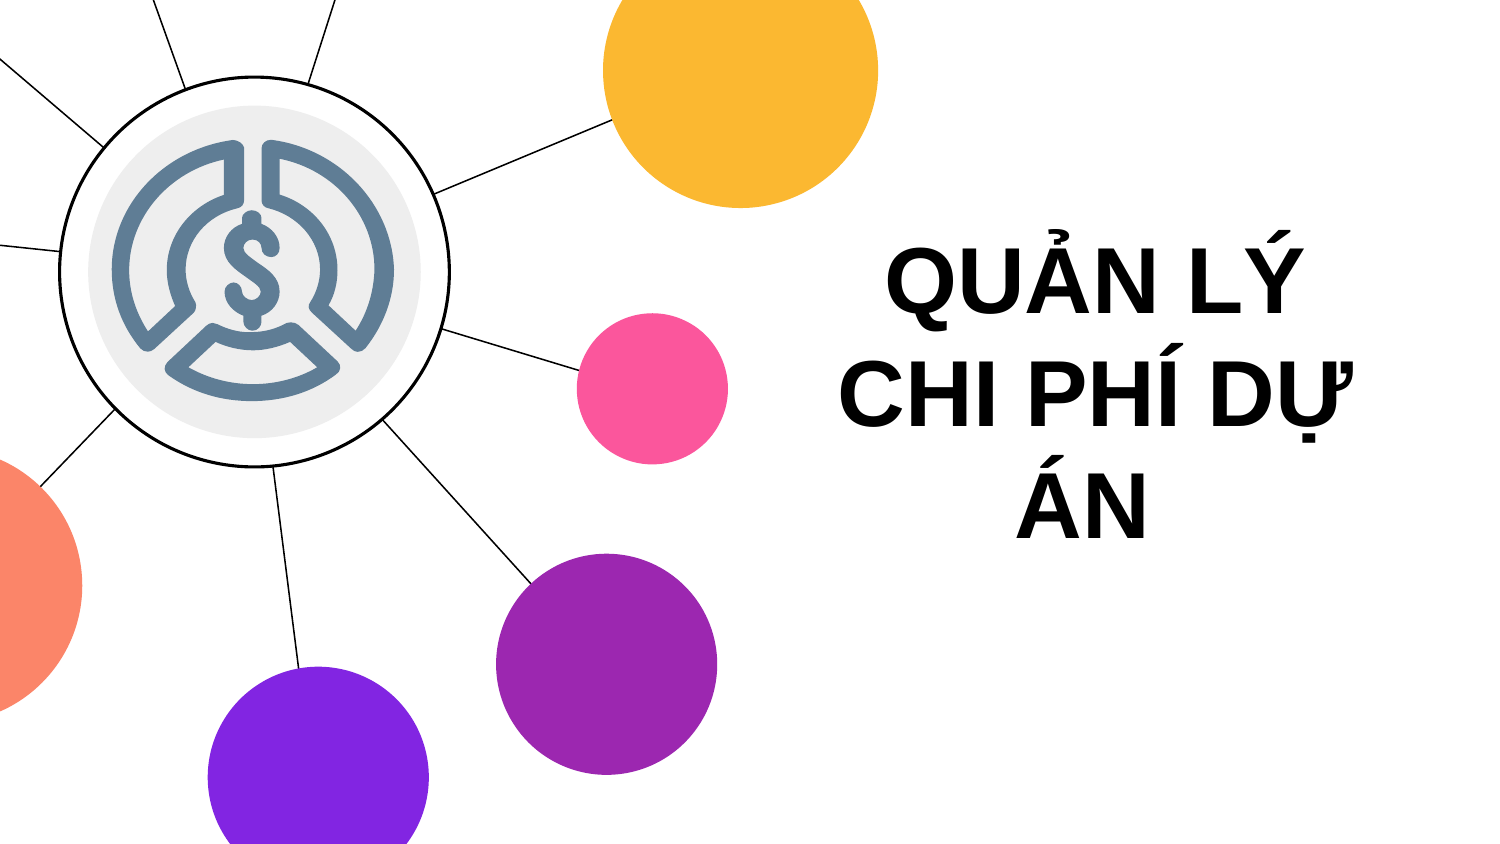

# QUẢN LÝ CHI PHÍ DỰ ÁN